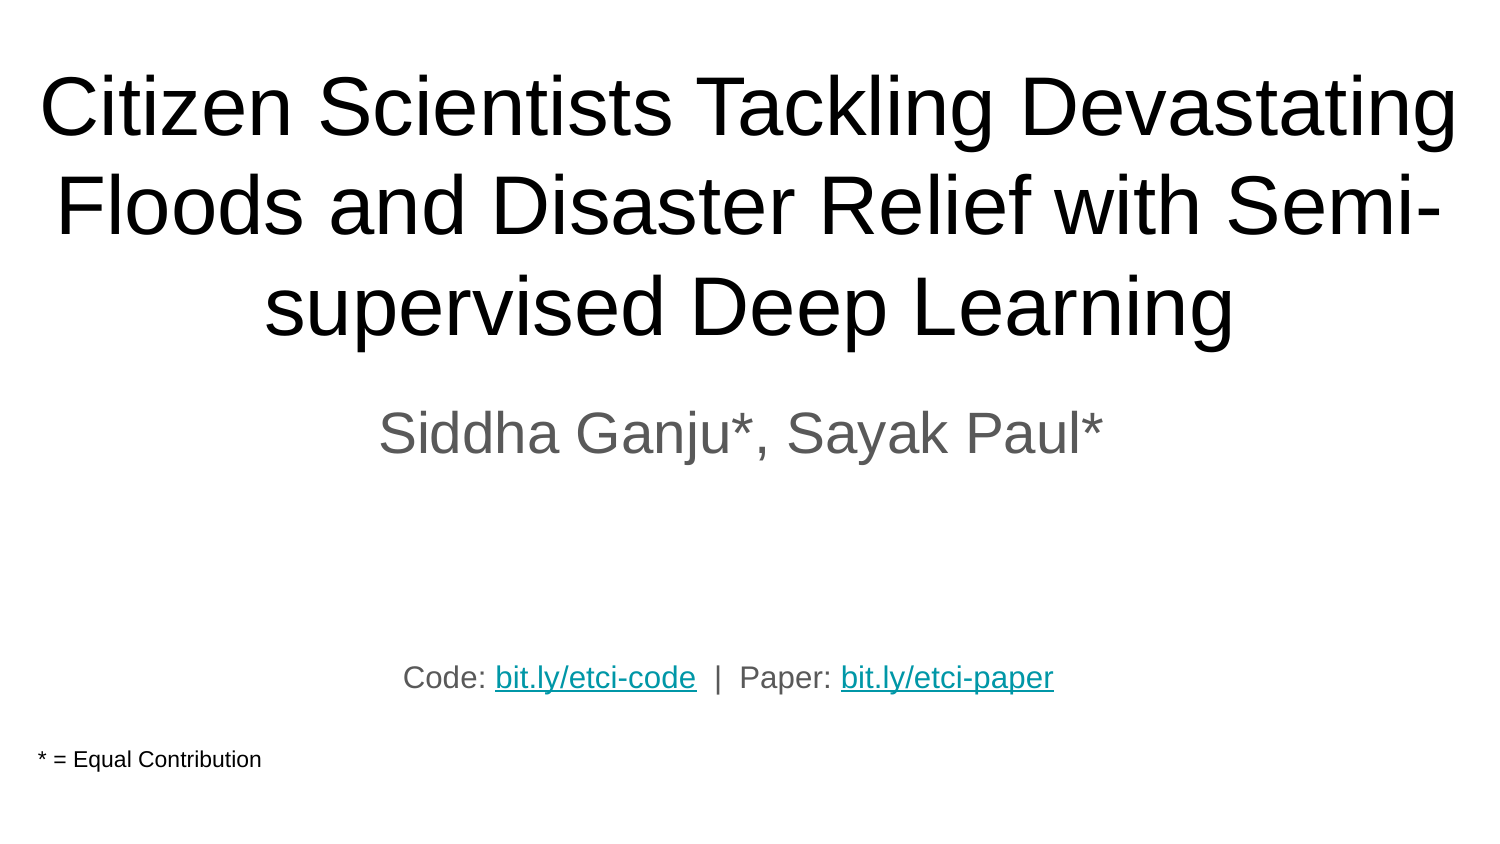

# Citizen Scientists Tackling Devastating Floods and Disaster Relief with Semi-supervised Deep Learning
Siddha Ganju*, Sayak Paul*

Code: bit.ly/etci-code  |  Paper: bit.ly/etci-paper
* = Equal Contribution